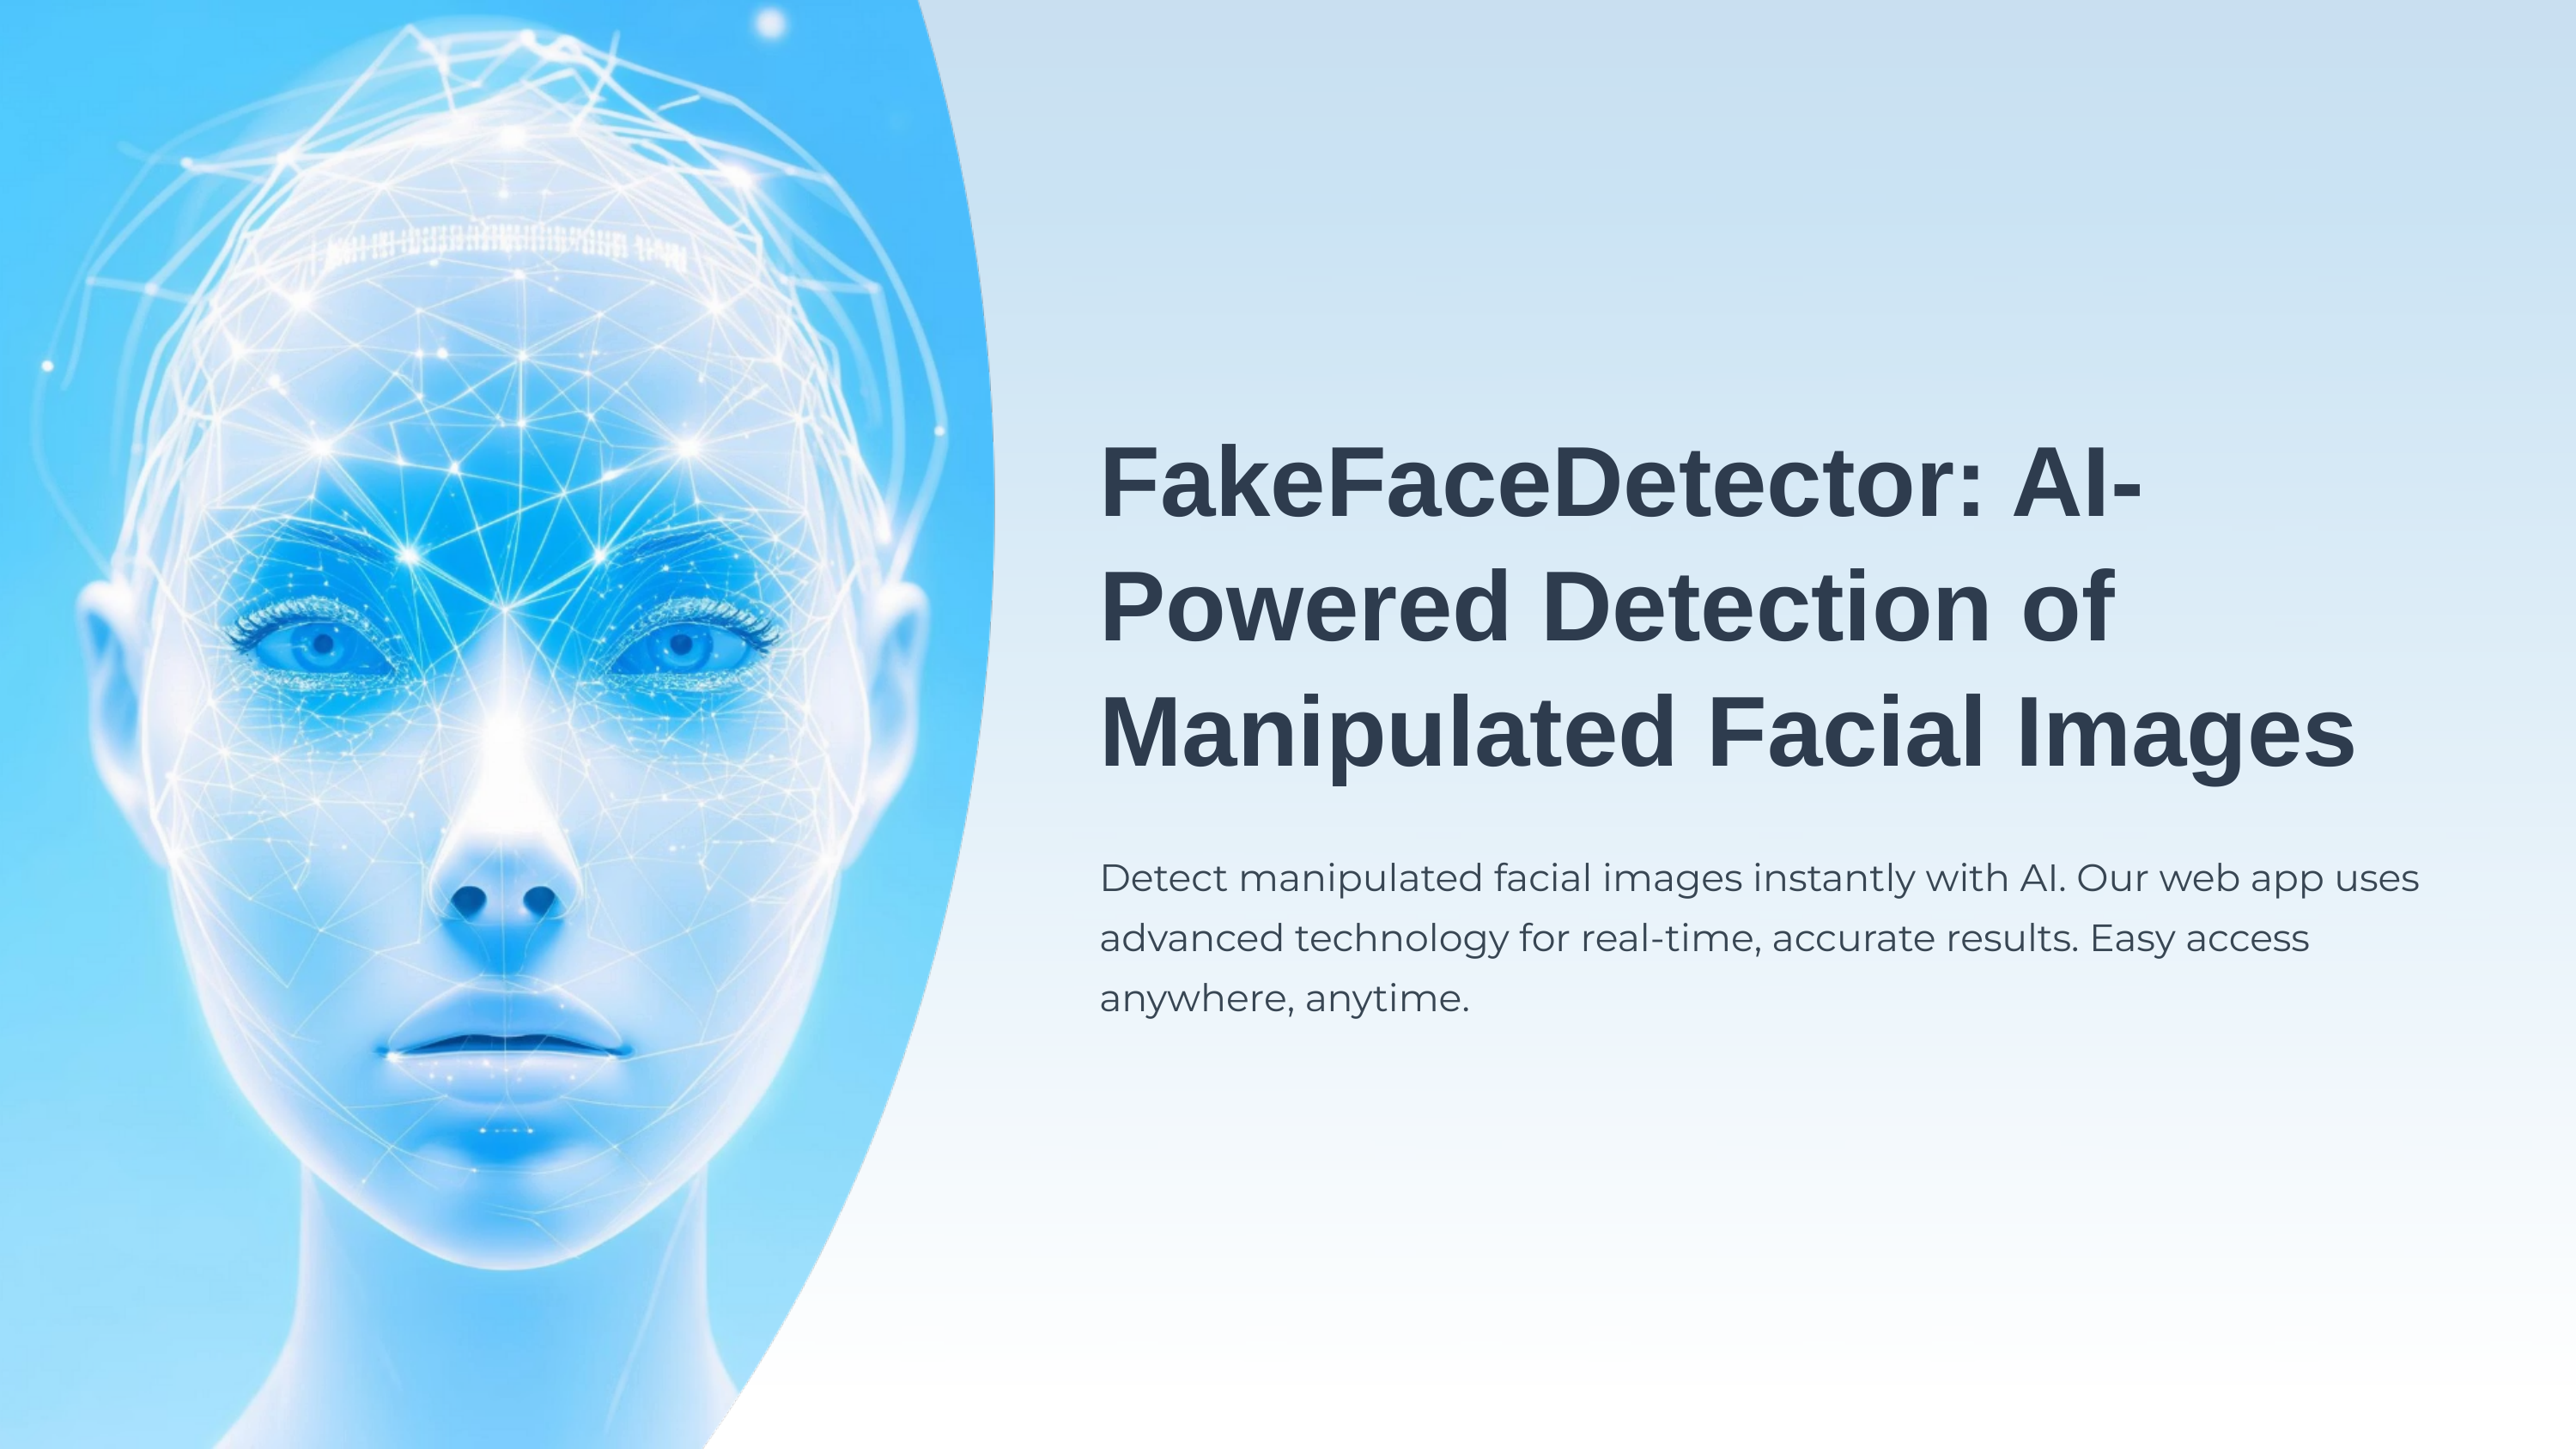

FakeFaceDetector: AI-Powered Detection of Manipulated Facial Images
Detect manipulated facial images instantly with AI. Our web app uses advanced technology for real-time, accurate results. Easy access anywhere, anytime.